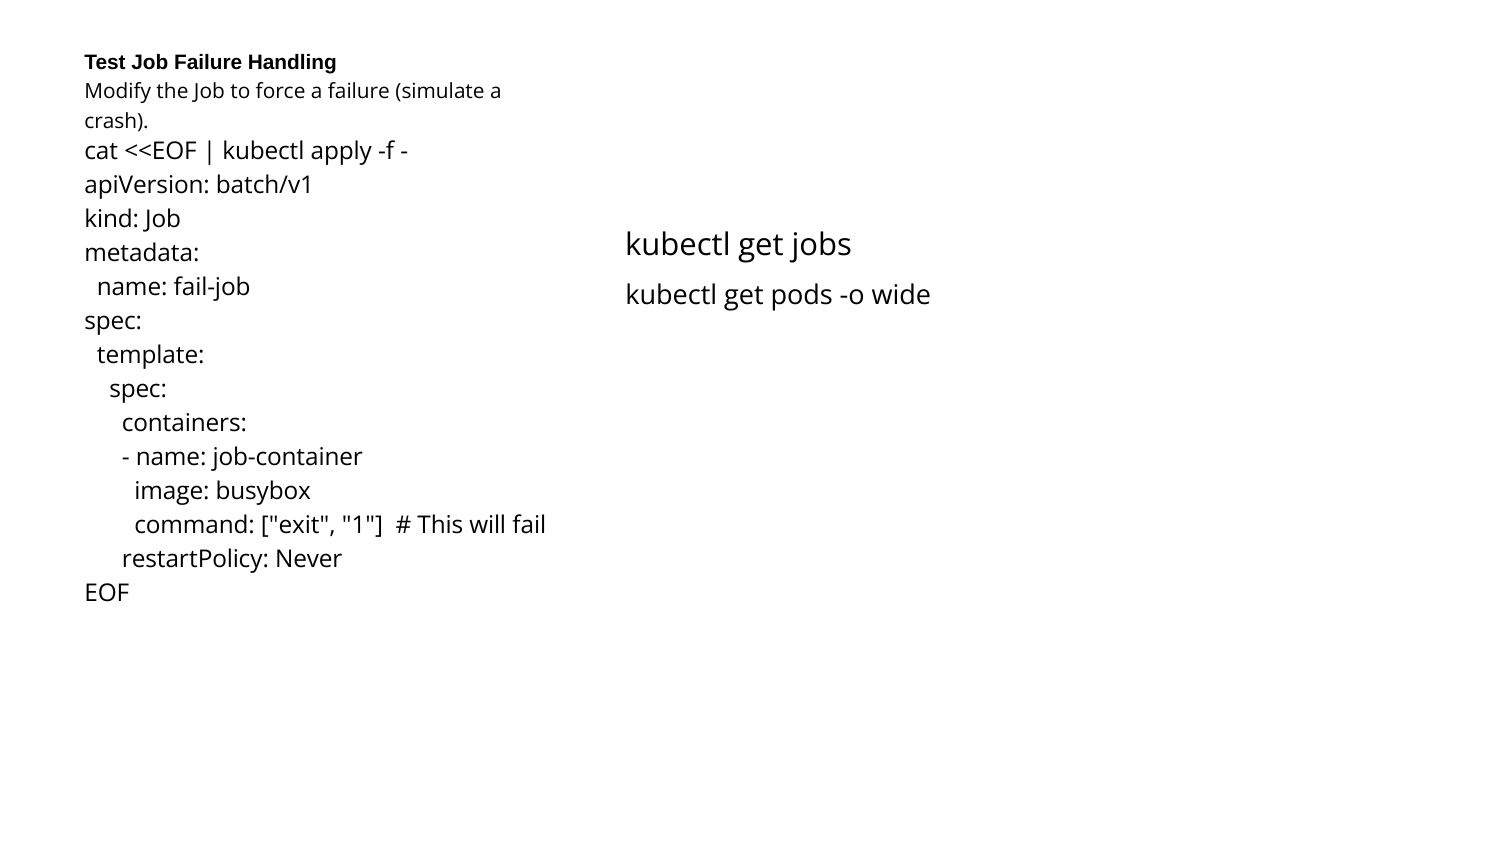

Test Job Failure Handling
Modify the Job to force a failure (simulate a crash).
cat <<EOF | kubectl apply -f -
apiVersion: batch/v1
kind: Job
metadata:
  name: fail-job
spec:
  template:
    spec:
      containers:
      - name: job-container
        image: busybox
        command: ["exit", "1"]  # This will fail
      restartPolicy: Never
EOF
kubectl get jobs
kubectl get pods -o wide